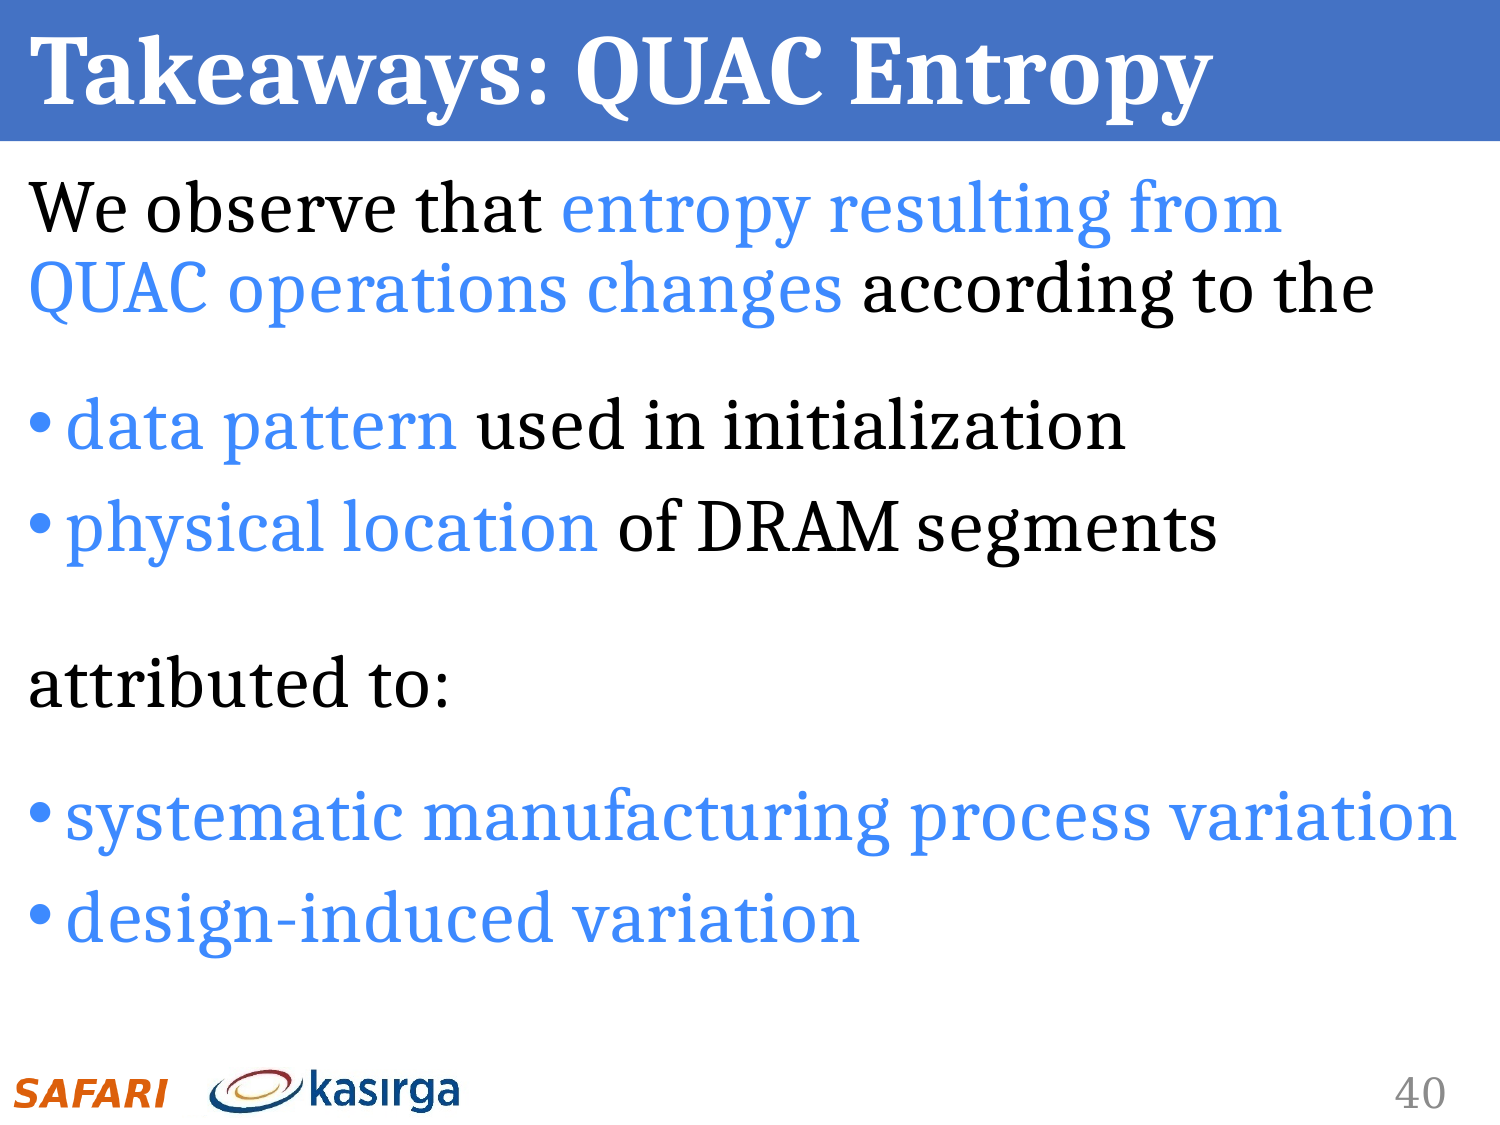

# Takeaways: QUAC Entropy
We observe that entropy resulting from
QUAC operations changes according to the
data pattern used in initialization
physical location of DRAM segments
attributed to:
systematic manufacturing process variation
design-induced variation